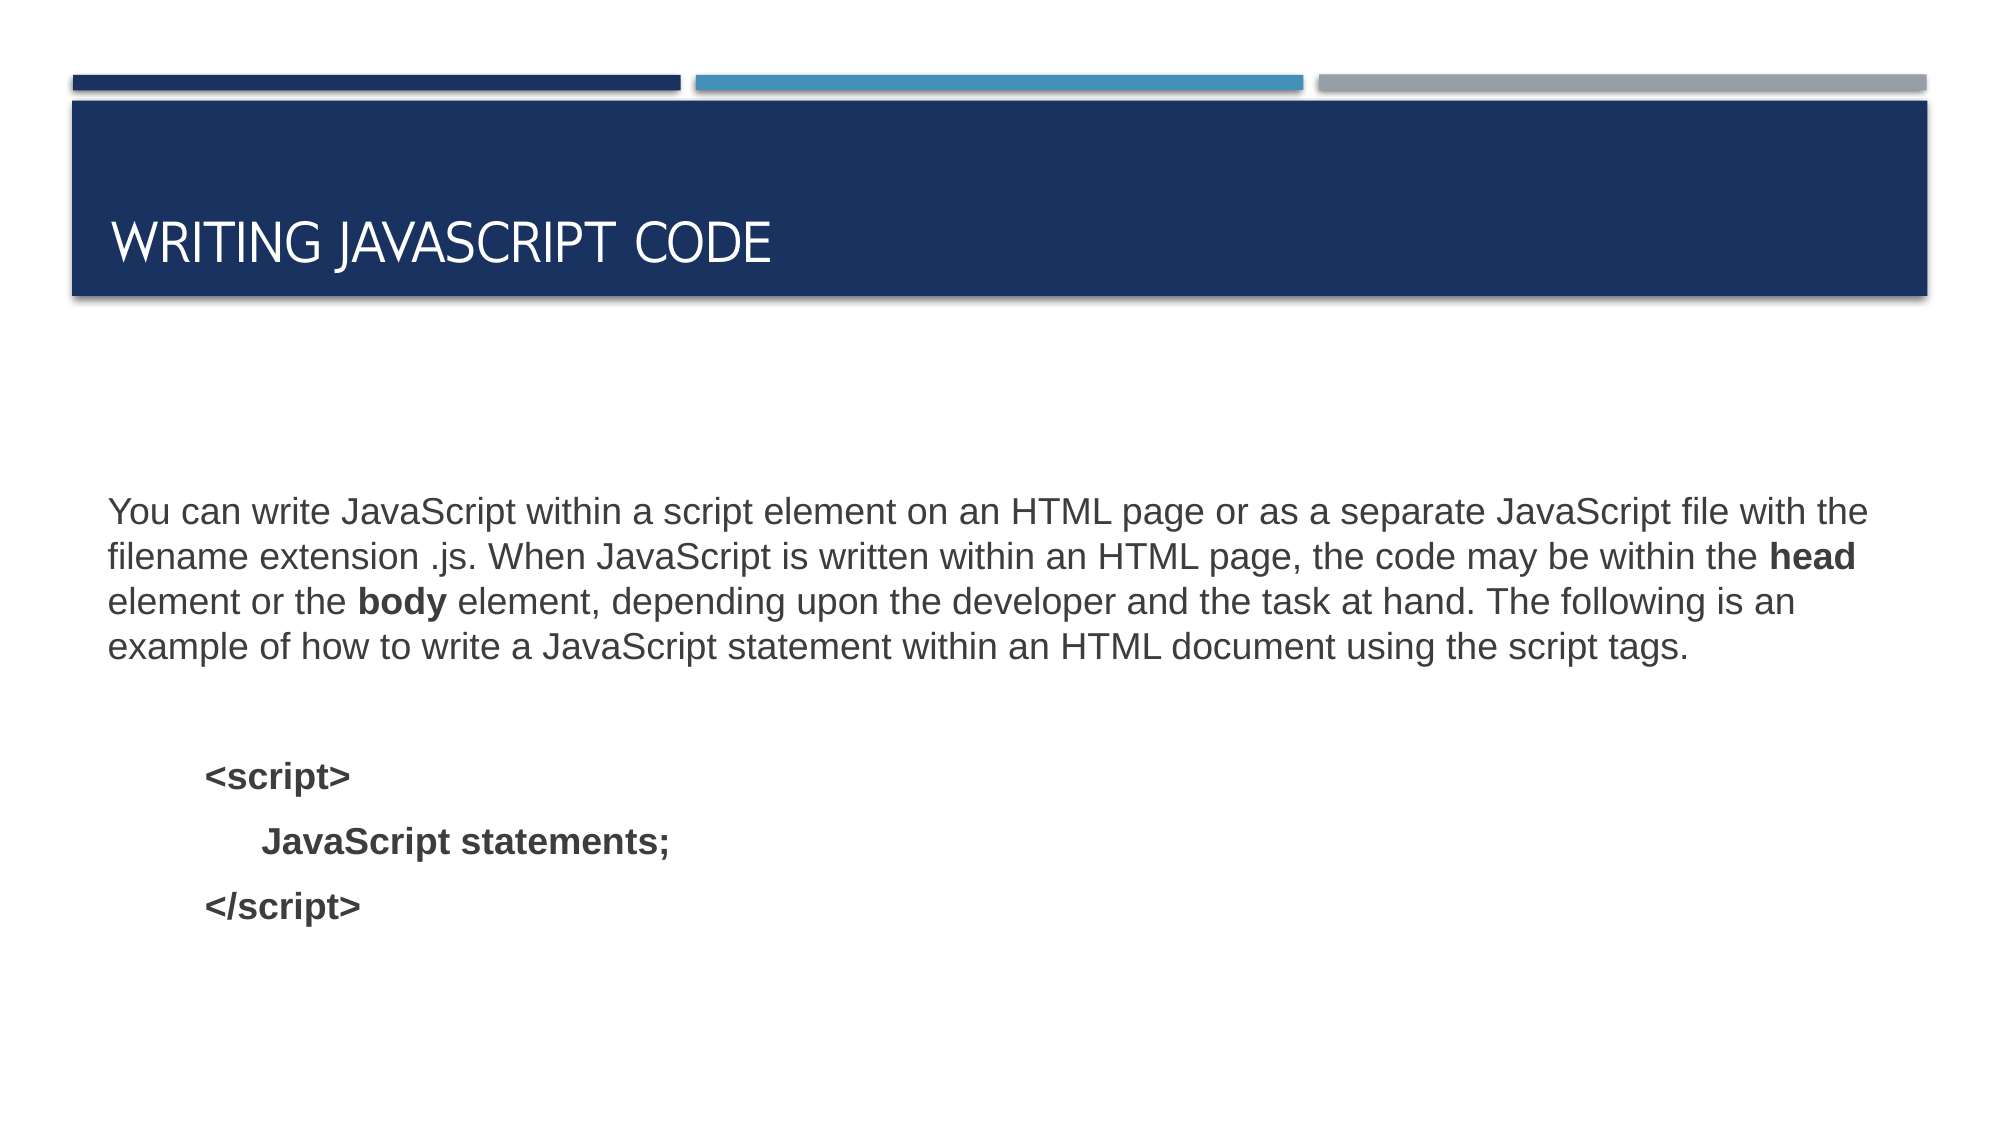

# Writing JavaScript Code
You can write JavaScript within a script element on an HTML page or as a separate JavaScript file with the filename extension .js. When JavaScript is written within an HTML page, the code may be within the head element or the body element, depending upon the developer and the task at hand. The following is an example of how to write a JavaScript statement within an HTML document using the script tags.

<script>
JavaScript statements;
</script>